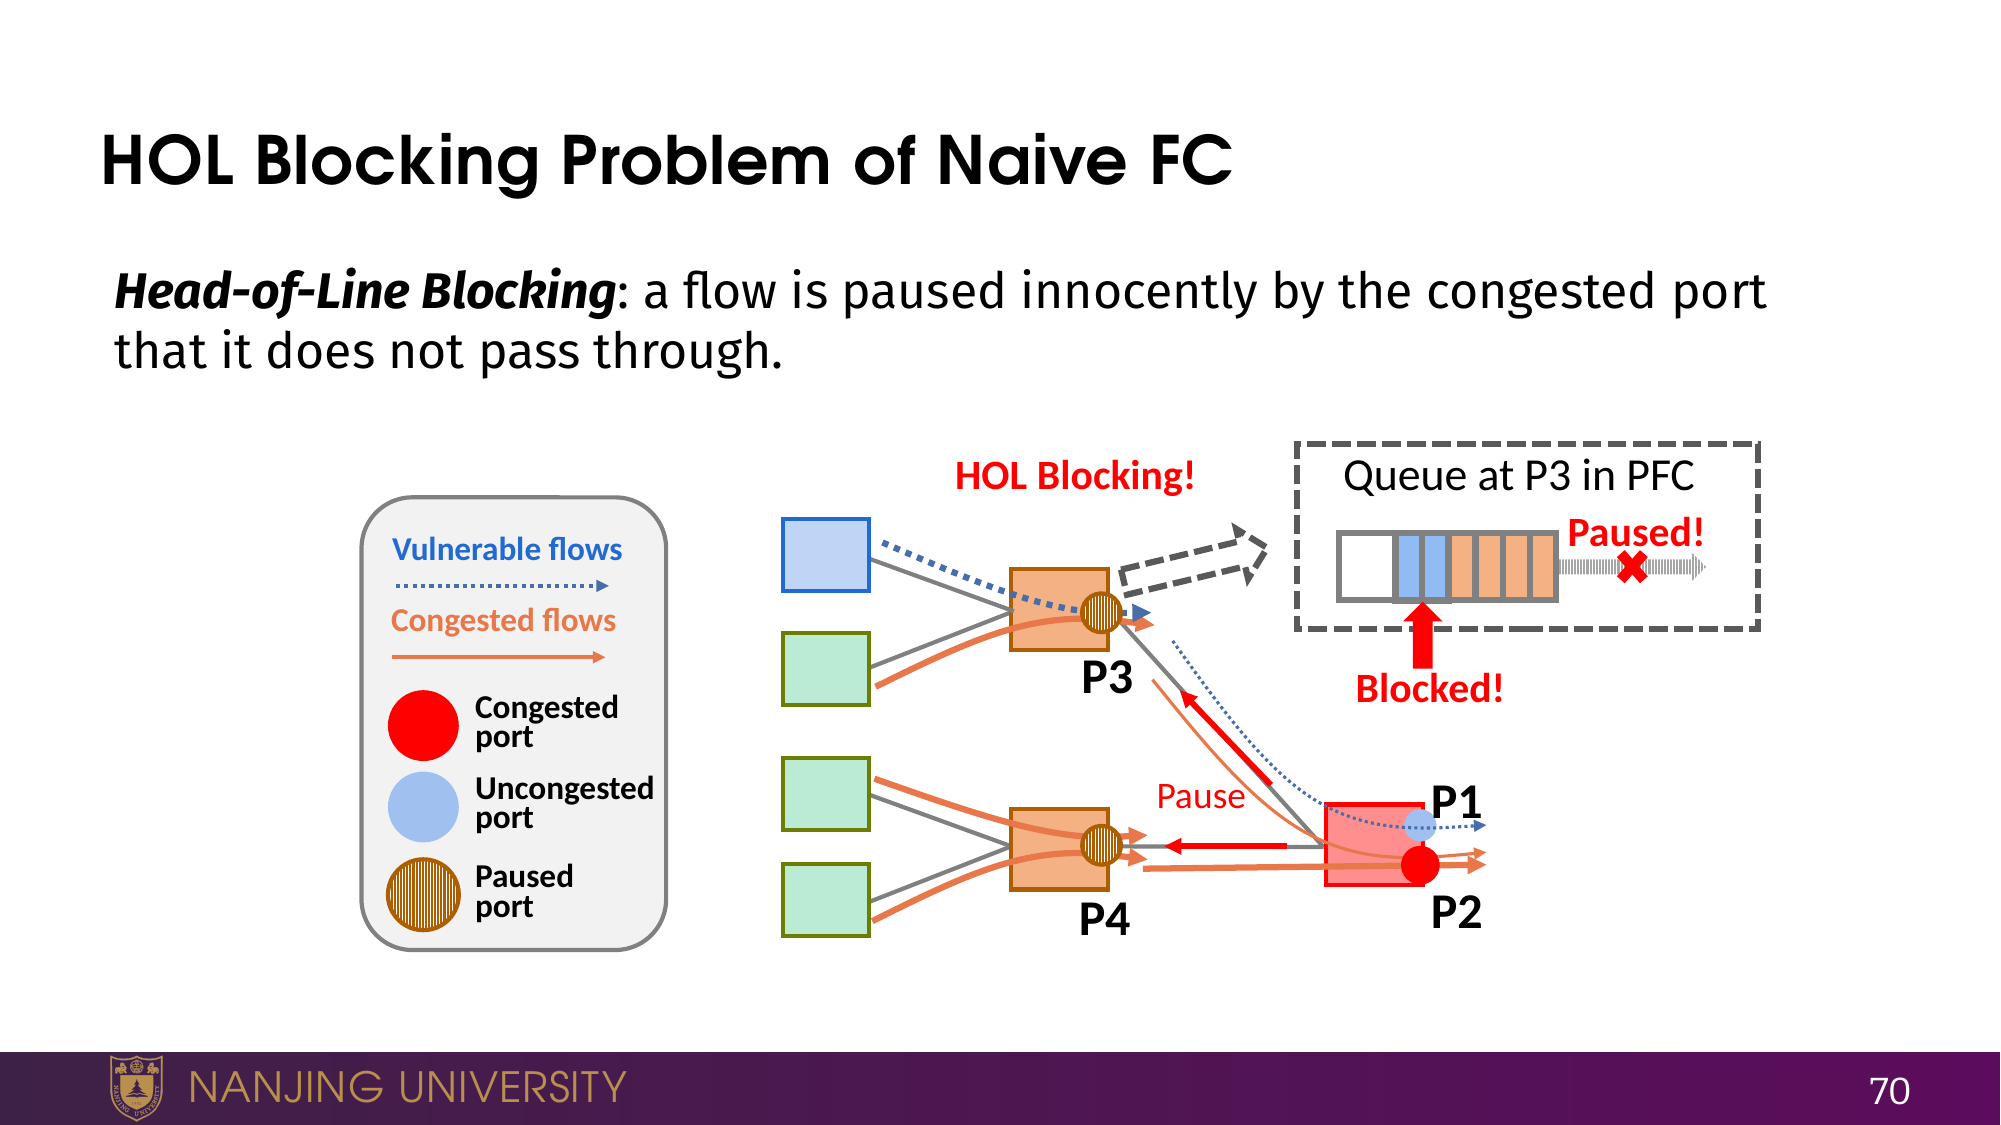

# HOL Blocking Problem of Naive FC
Head-of-Line Blocking: a flow is paused innocently by the congested port that it does not pass through.
HOL Blocking!

Queue at P3 in PFC
Paused!

Blocked!

Vulnerable flows

P1

Congested flows

P3

Congested port

Pause
Uncongested port

Paused
port

P2
P4
70